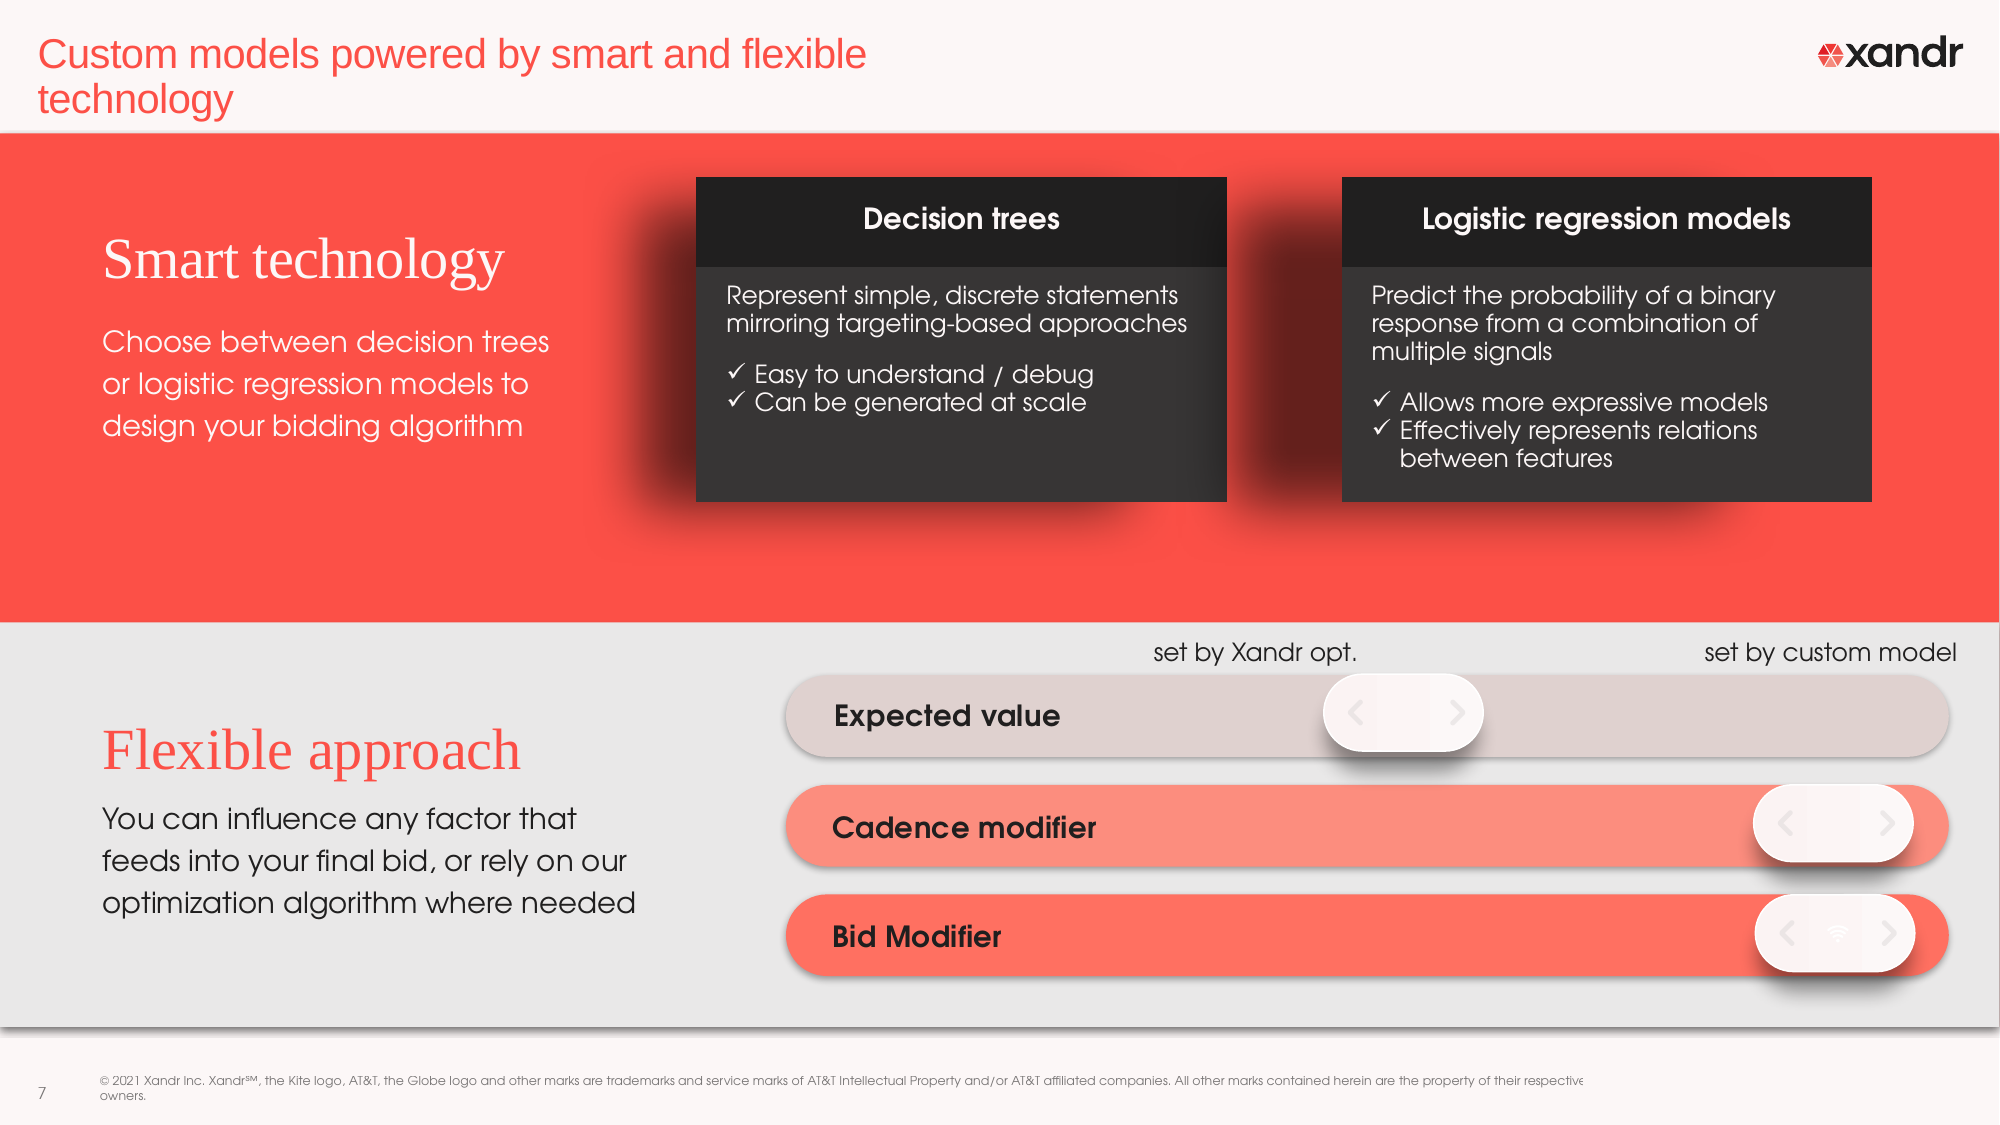

# Custom models powered by smart and flexible technology

| Decision trees |
| --- |
| Represent simple, discrete statements mirroring targeting-based approaches Easy to understand / debug Can be generated at scale |
| Logistic regression models |
| --- |
| Predict the probability of a binary response from a combination of multiple signals Allows more expressive models Effectively represents relations between features |
Smart technology
Choose between decision trees or logistic regression models to design your bidding algorithm

set by Xandr opt.
set by custom model

Expected value
Flexible approach
You can influence any factor that feeds into your final bid, or rely on our optimization algorithm where needed

Cadence modifier

Bid Modifier
7
© 2021 Xandr Inc. Xandr℠, the Kite logo, AT&T, the Globe logo and other marks are trademarks and service marks of AT&T Intellectual Property and/or AT&T affiliated companies. All other marks contained herein are the property of their respective owners.